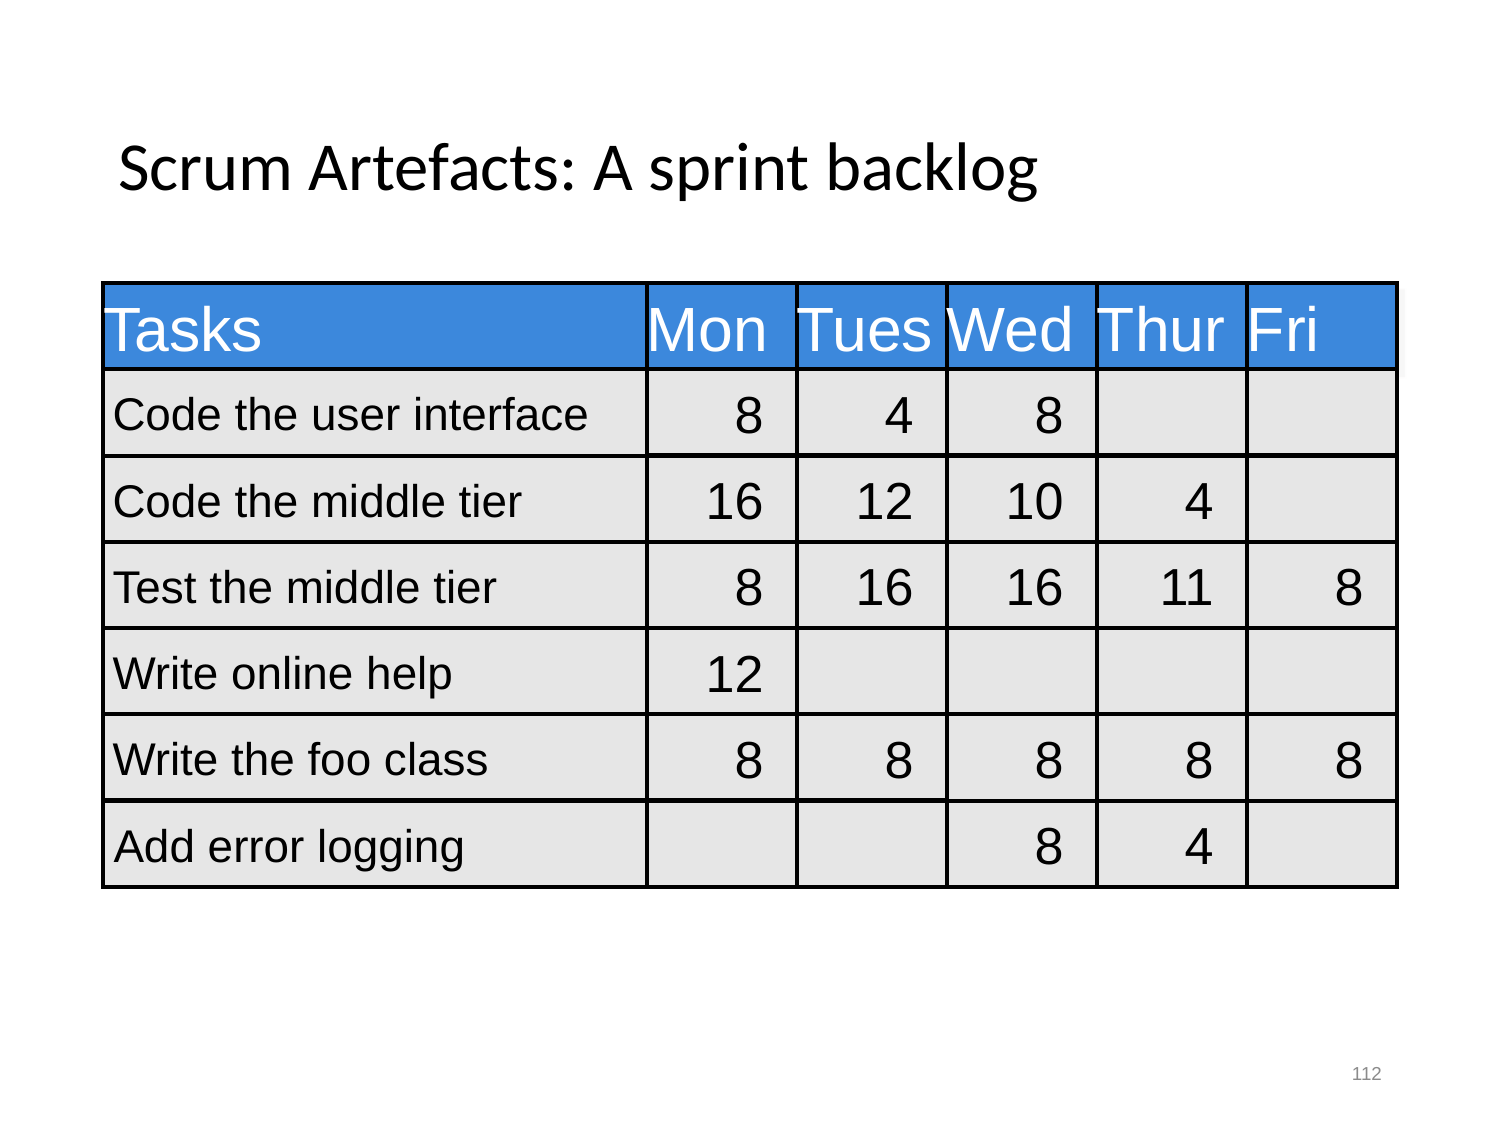

# Scrum Artefacts: A sprint backlog
Tasks
Mon
Tues
Wed
Thur
Fri
Code the user interface
8
10
16

8
Add error logging

8
8
16
8
12
8
4
12
16

8

4
11

8
4

8

8

Code the middle tier
Test the middle tier
Write online help
Write the foo class
112